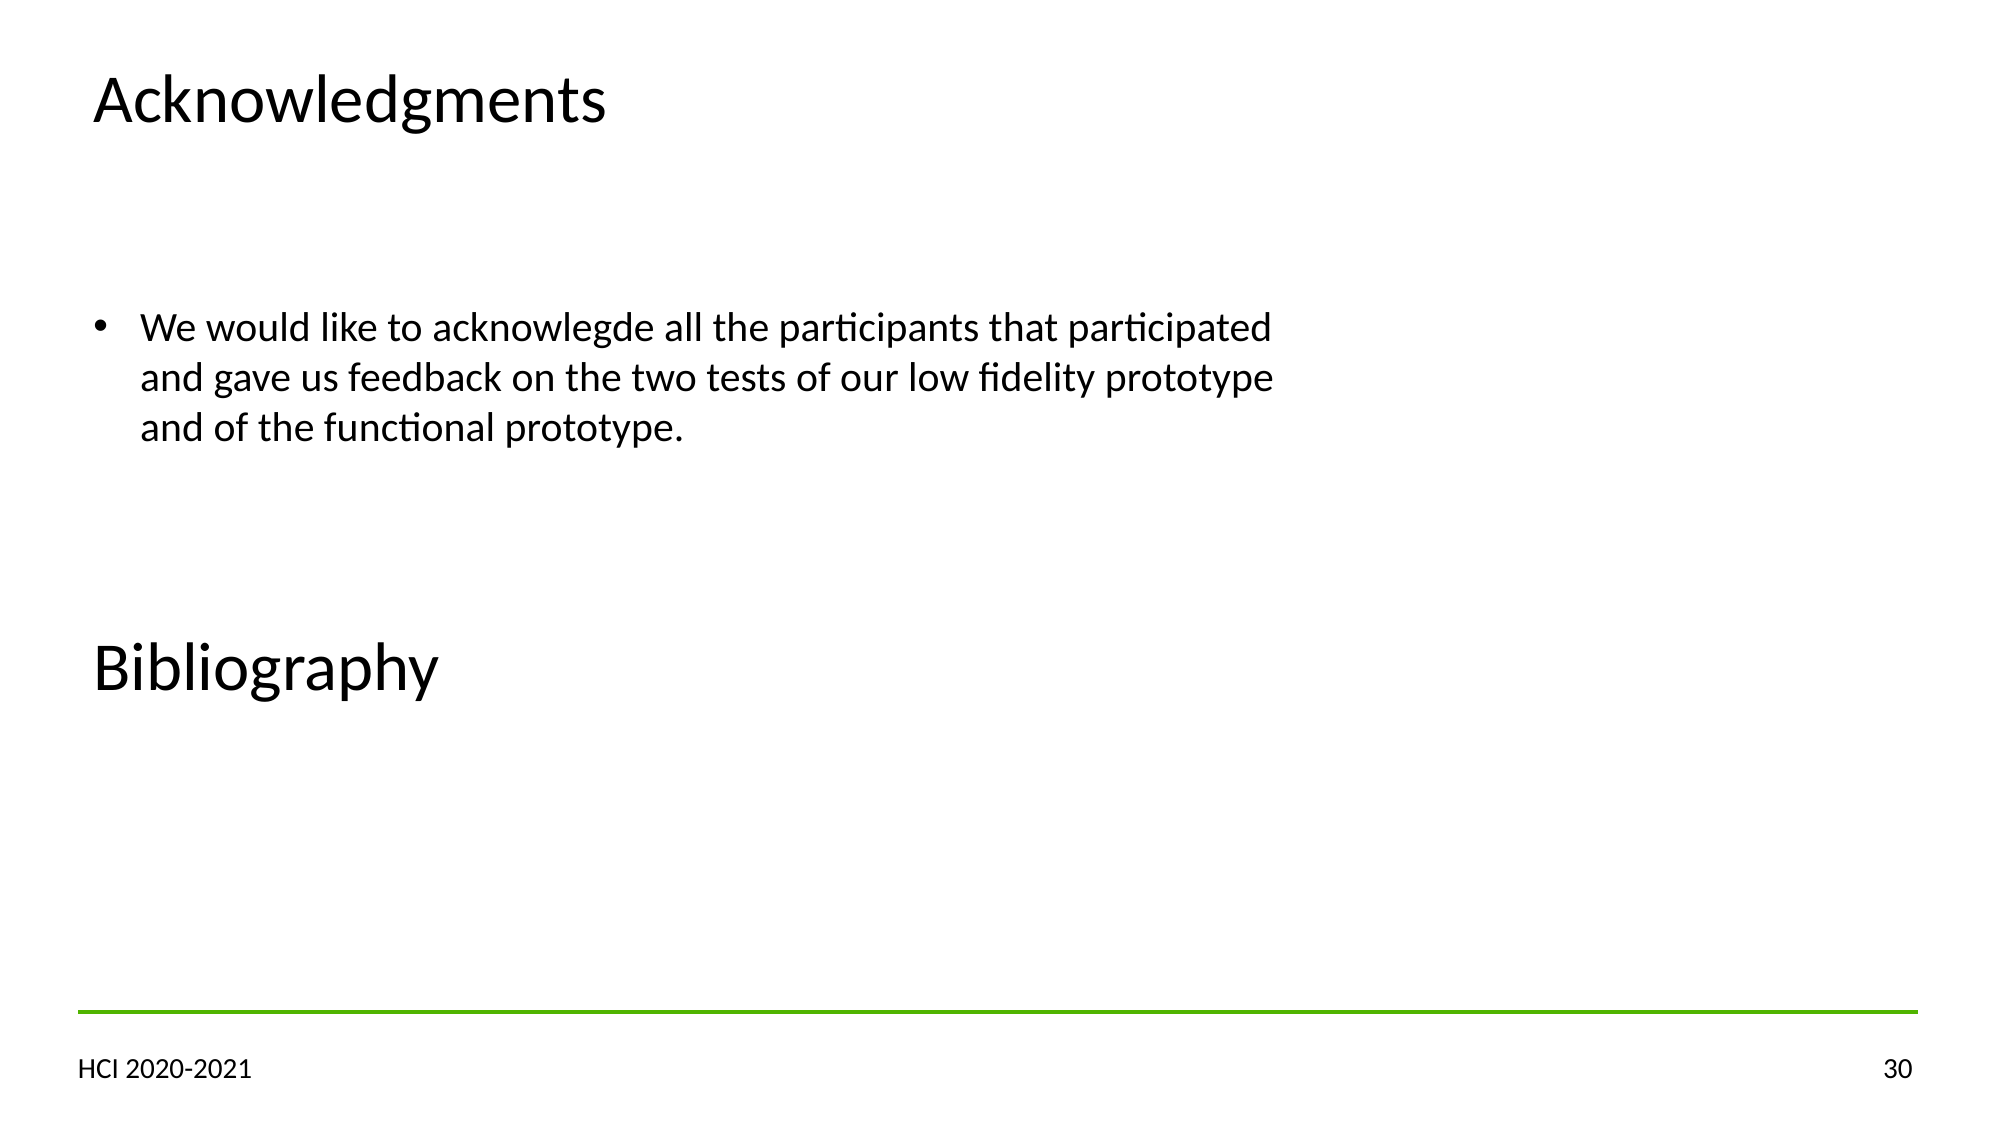

Acknowledgments
We would like to acknowlegde all the participants that participated and gave us feedback on the two tests of our low fidelity prototype and of the functional prototype.
Bibliography
HCI 2020-2021
30